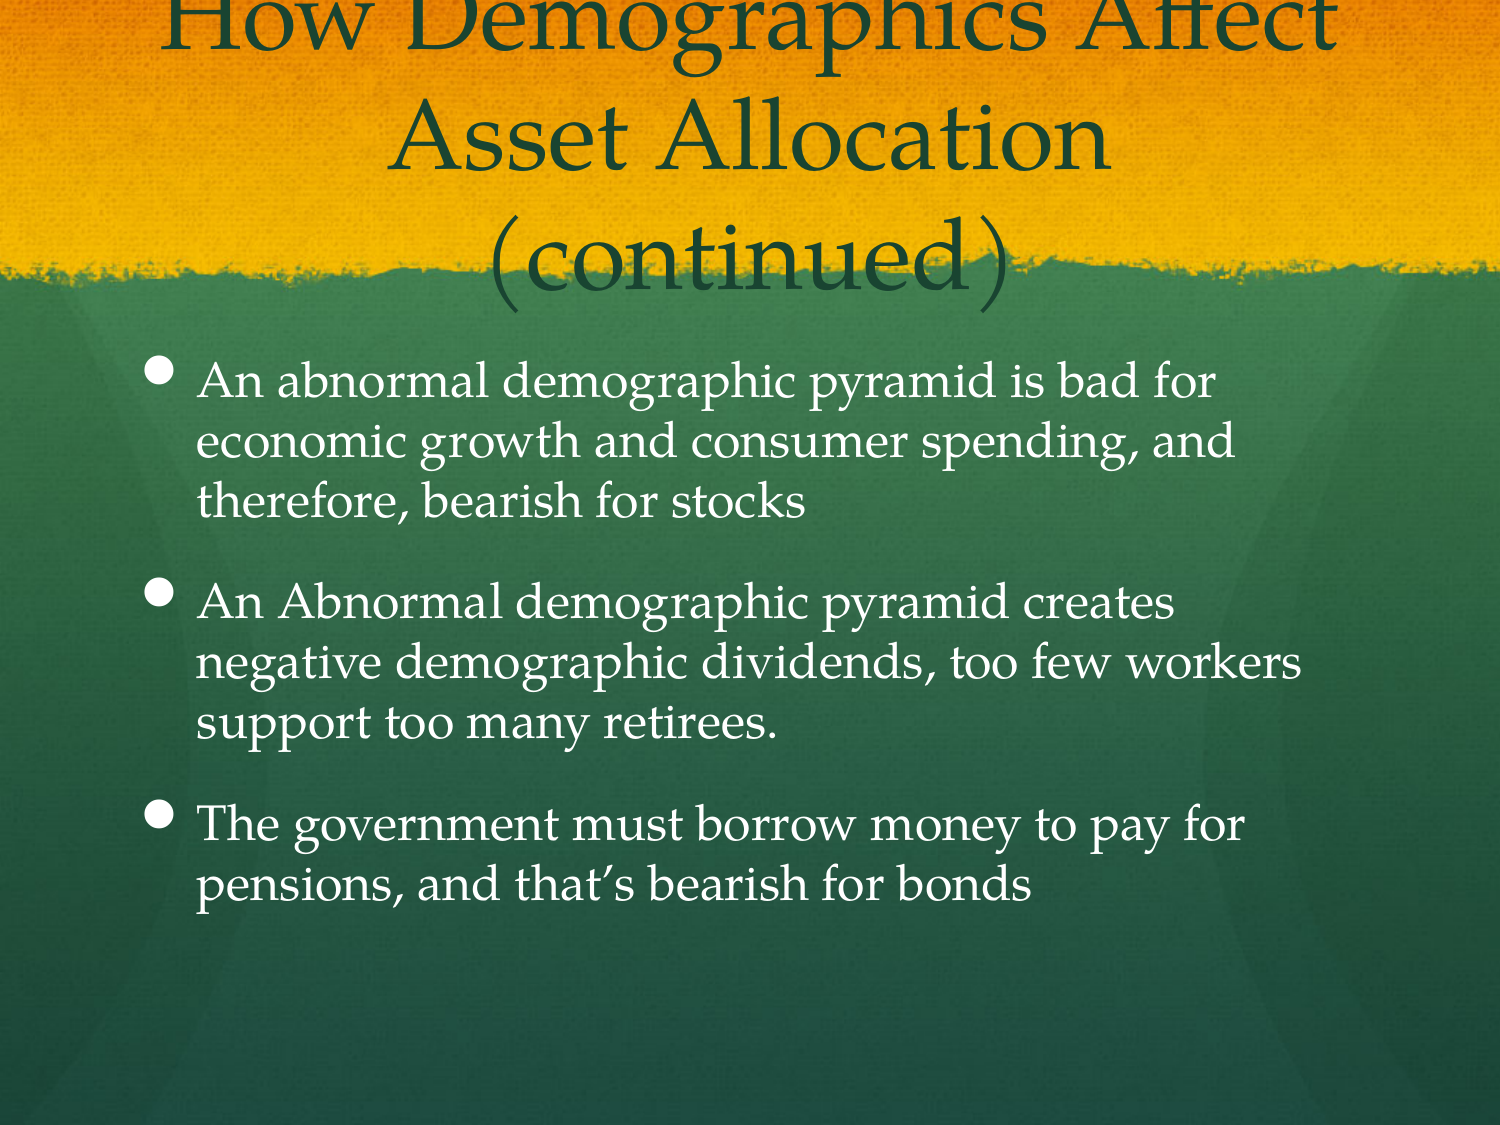

# How Demographics Affect Asset Allocation (continued)
An abnormal demographic pyramid is bad for economic growth and consumer spending, and therefore, bearish for stocks
An Abnormal demographic pyramid creates negative demographic dividends, too few workers support too many retirees.
The government must borrow money to pay for pensions, and that’s bearish for bonds